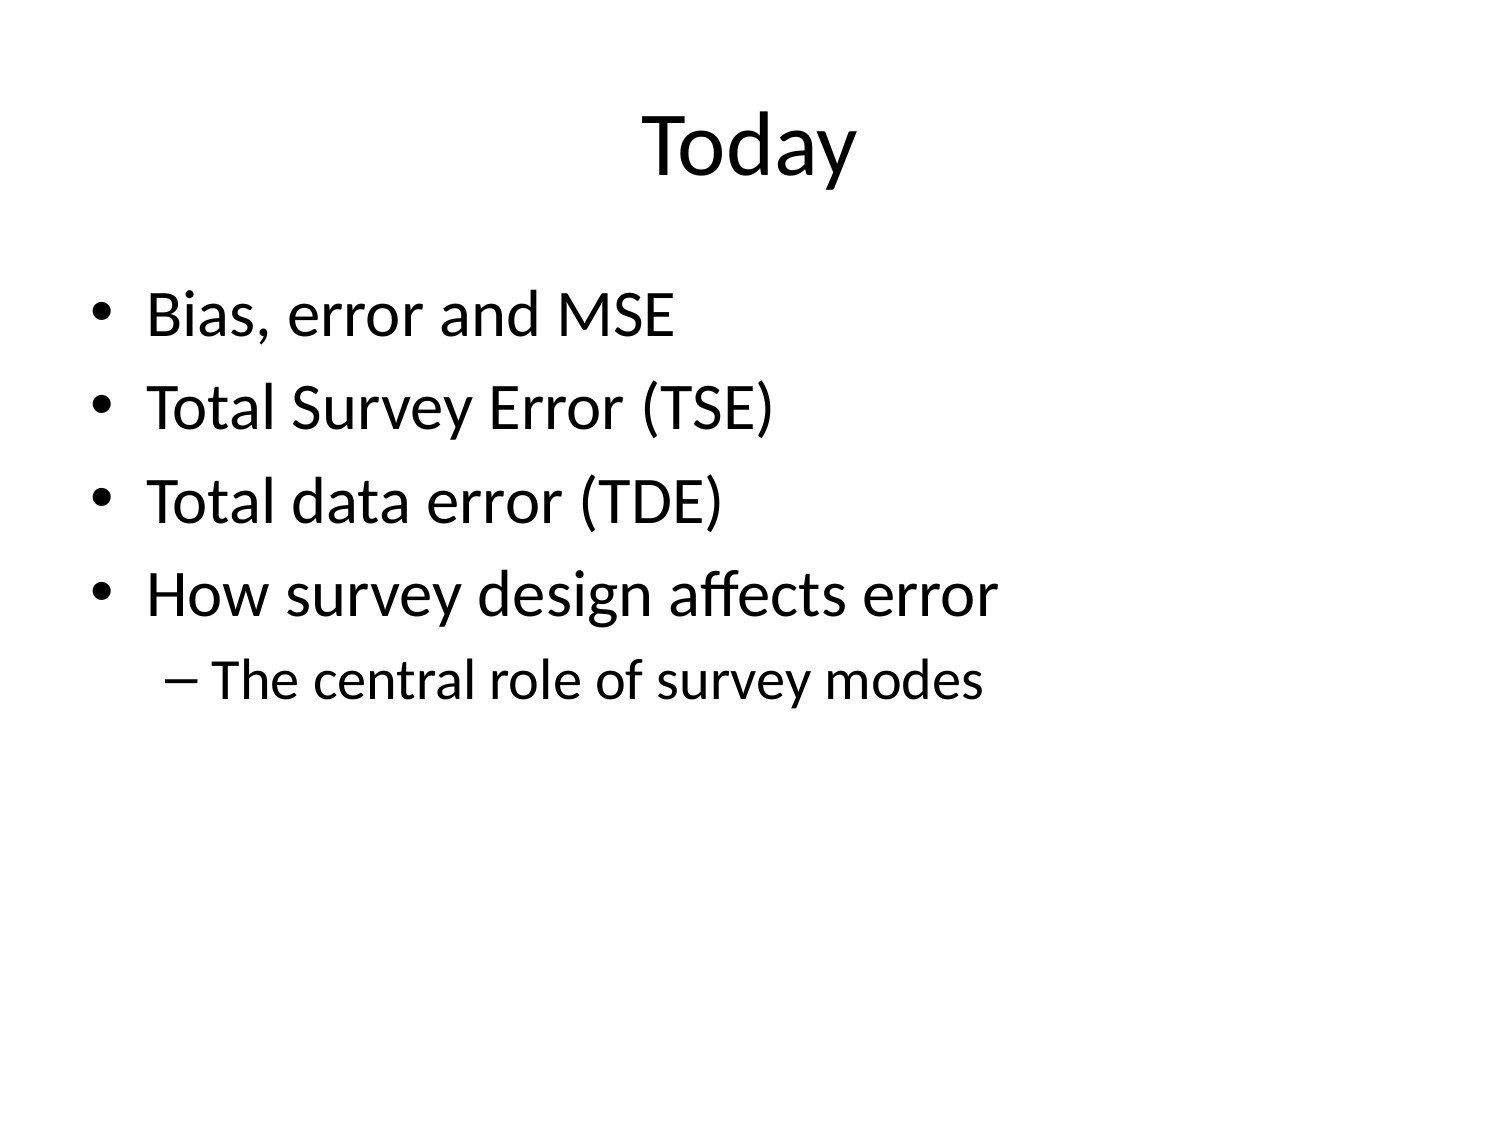

# Today
Bias, error and MSE
Total Survey Error (TSE)
Total data error (TDE)
How survey design affects error
The central role of survey modes